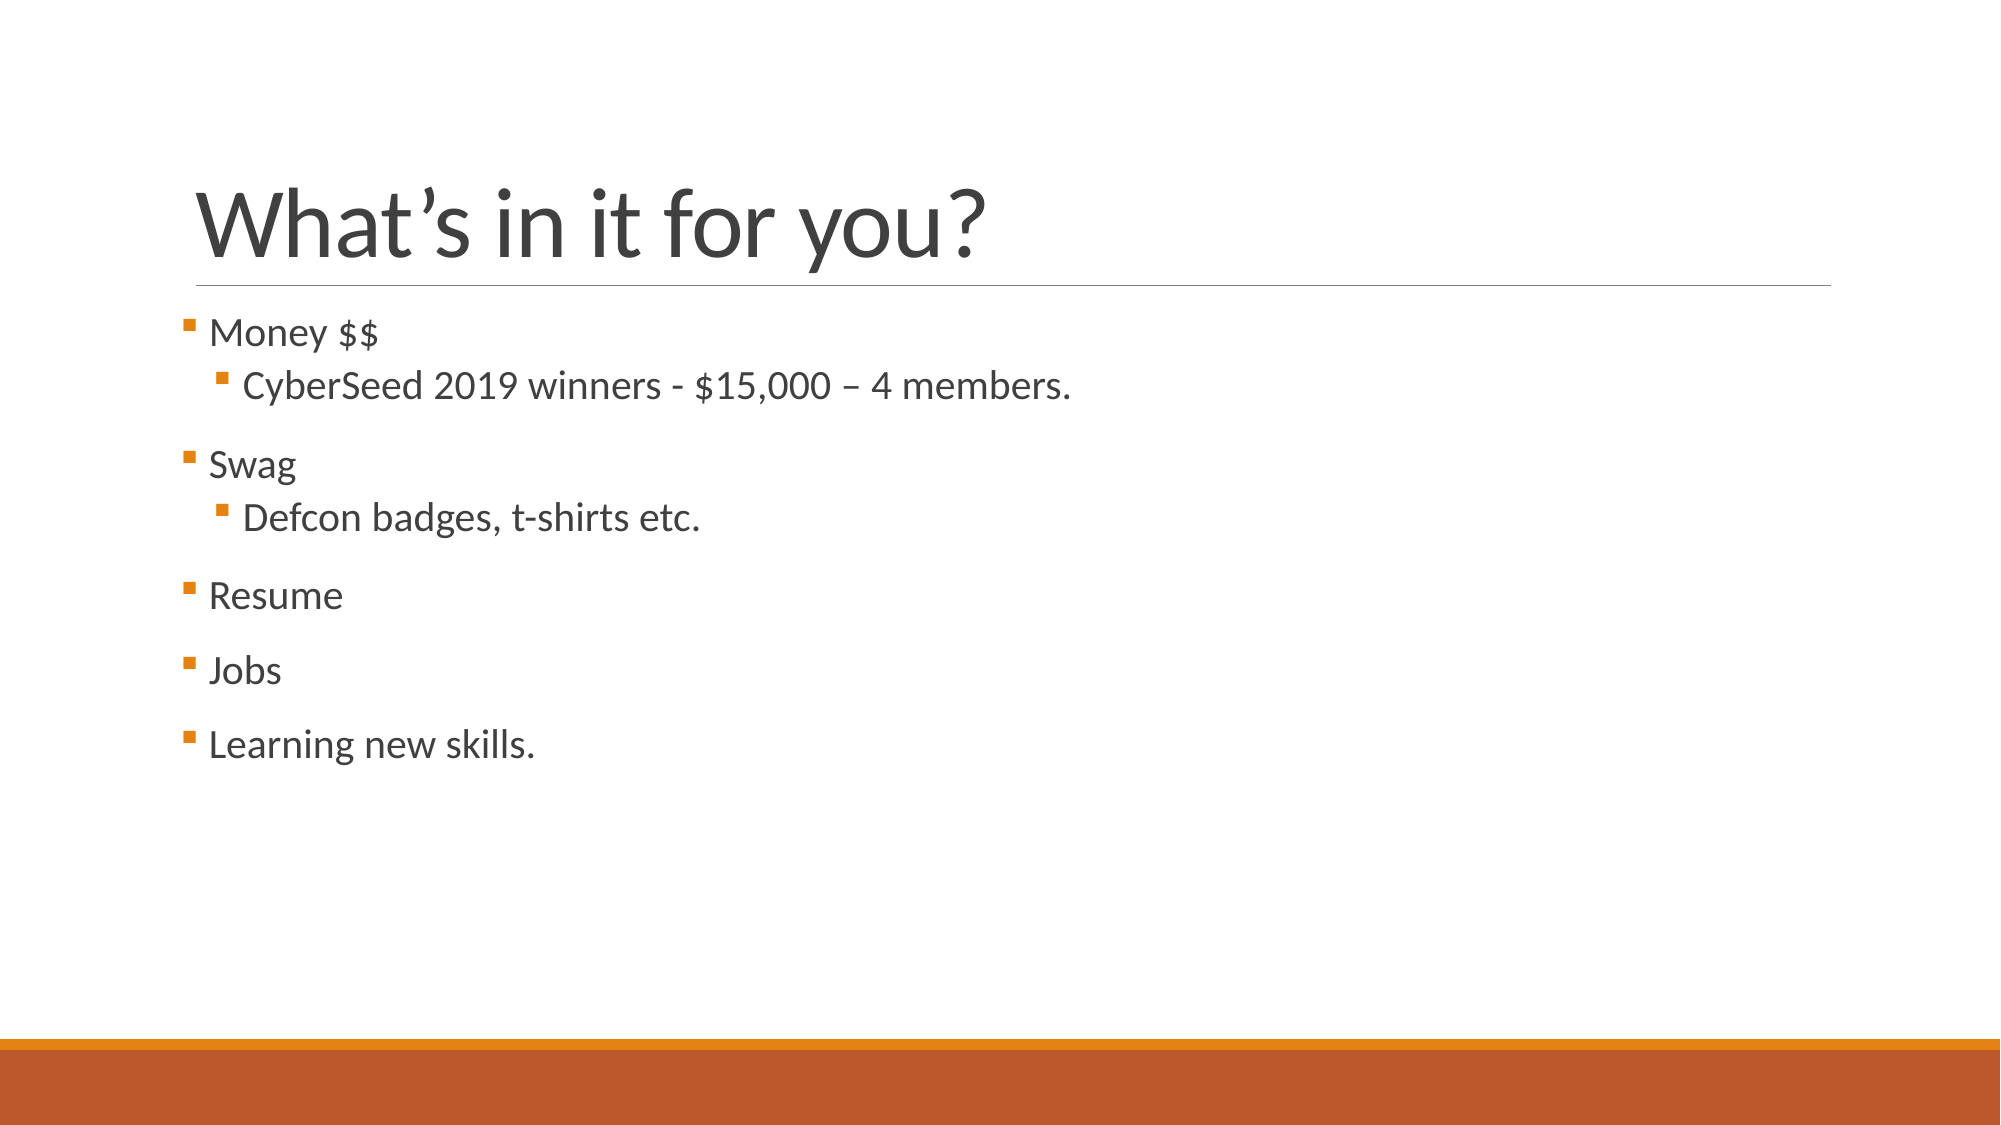

# What’s in it for you?
 Money $$
CyberSeed 2019 winners - $15,000 – 4 members.
 Swag
Defcon badges, t-shirts etc.
 Resume
 Jobs
 Learning new skills.